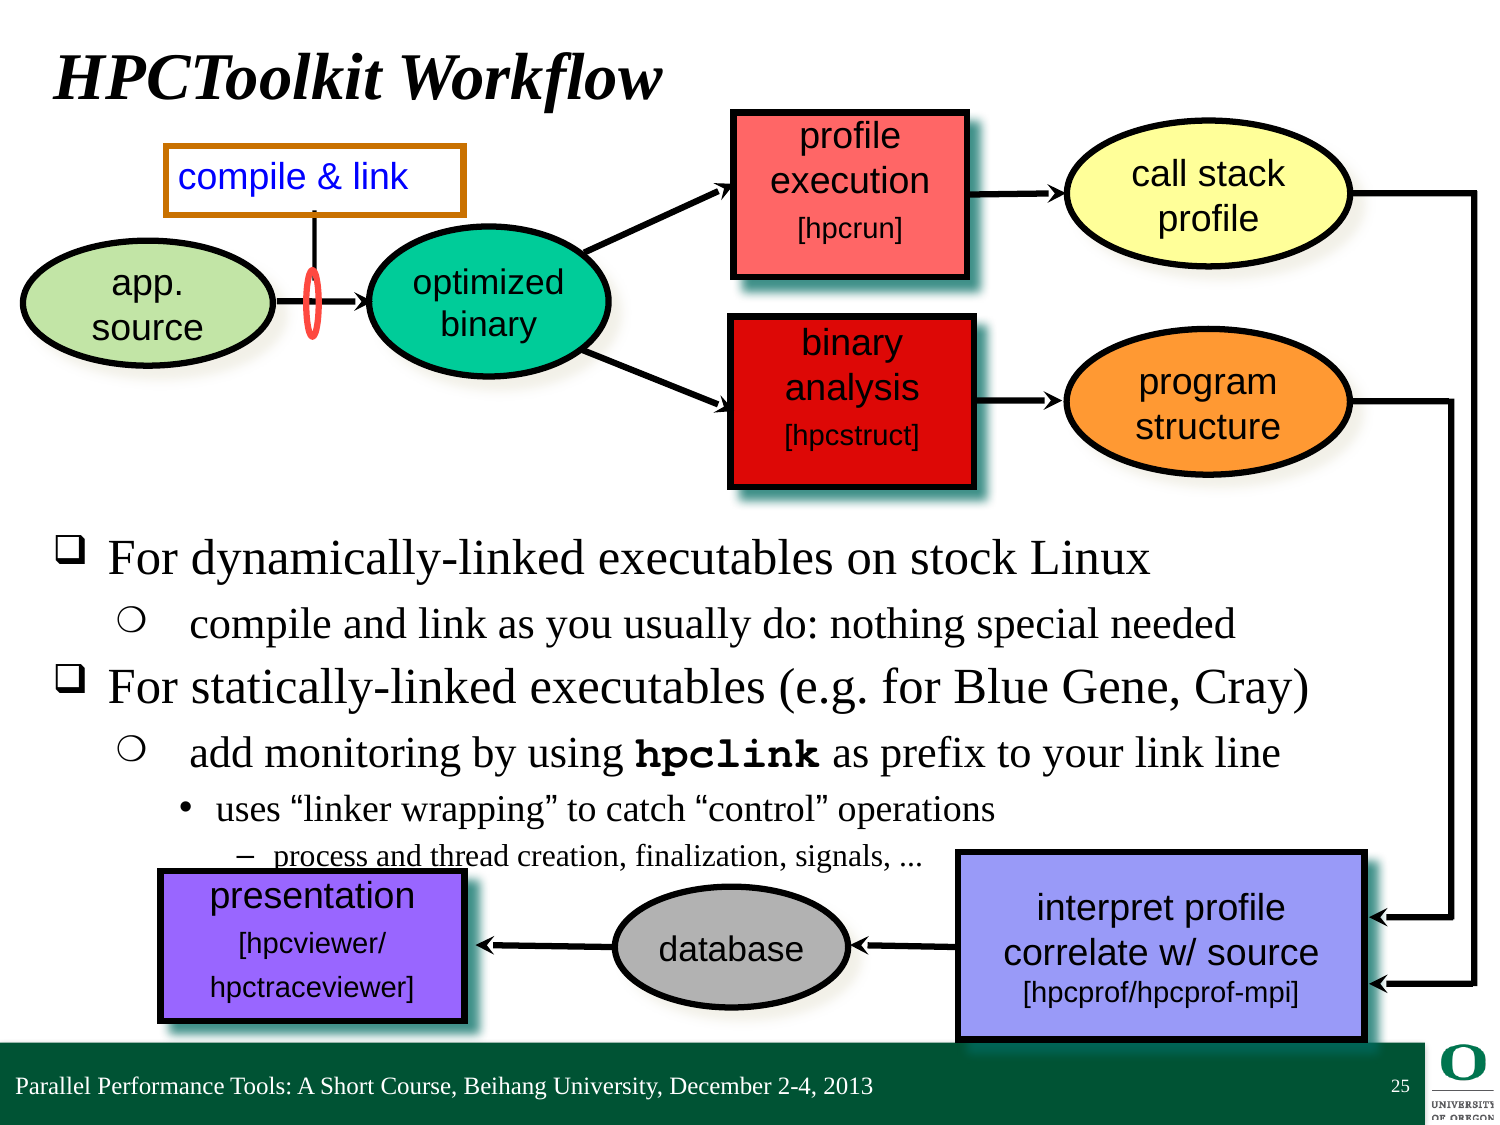

# HPCToolkit Workflow
profile execution
[hpcrun]

call stack profile

compile & link

optimized
binary
app. source

binary analysis
[hpcstruct]

program structure

For dynamically-linked executables on stock Linux
compile and link as you usually do: nothing special needed
For statically-linked executables (e.g. for Blue Gene, Cray)
add monitoring by using hpclink as prefix to your link line
uses “linker wrapping” to catch “control” operations
process and thread creation, finalization, signals, ...
interpret profile
correlate w/ source
[hpcprof/hpcprof-mpi]
presentation
[hpcviewer/
hpctraceviewer]

database

Parallel Performance Tools: A Short Course, Beihang University, December 2-4, 2013
25